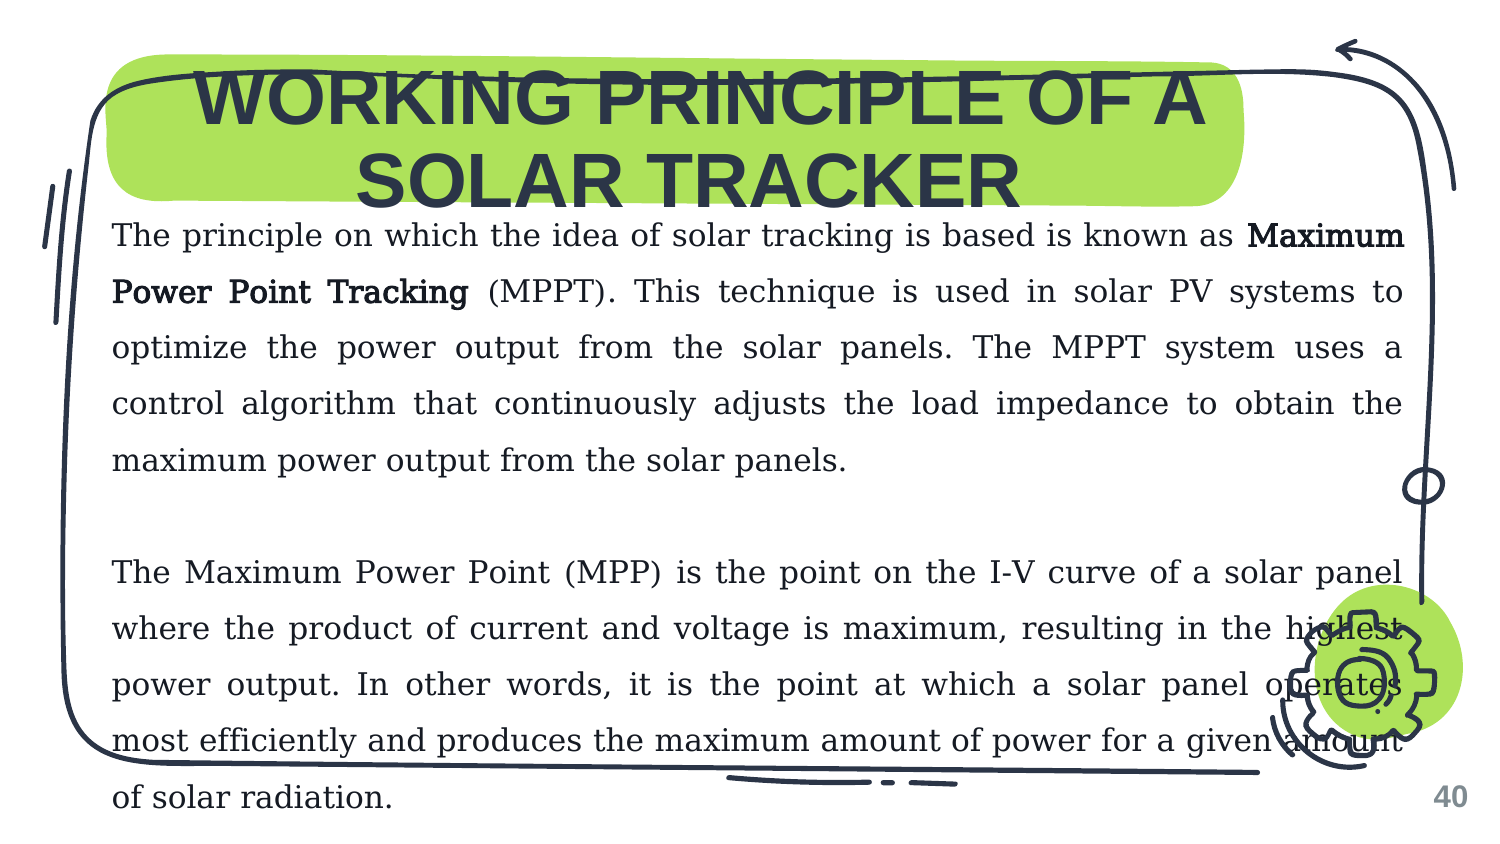

# WORKING PRINCIPLE OF A SOLAR TRACKER
The principle on which the idea of solar tracking is based is known as Maximum Power Point Tracking (MPPT). This technique is used in solar PV systems to optimize the power output from the solar panels. The MPPT system uses a control algorithm that continuously adjusts the load impedance to obtain the maximum power output from the solar panels.

The Maximum Power Point (MPP) is the point on the I-V curve of a solar panel where the product of current and voltage is maximum, resulting in the highest power output. In other words, it is the point at which a solar panel operates most efficiently and produces the maximum amount of power for a given amount of solar radiation.

40